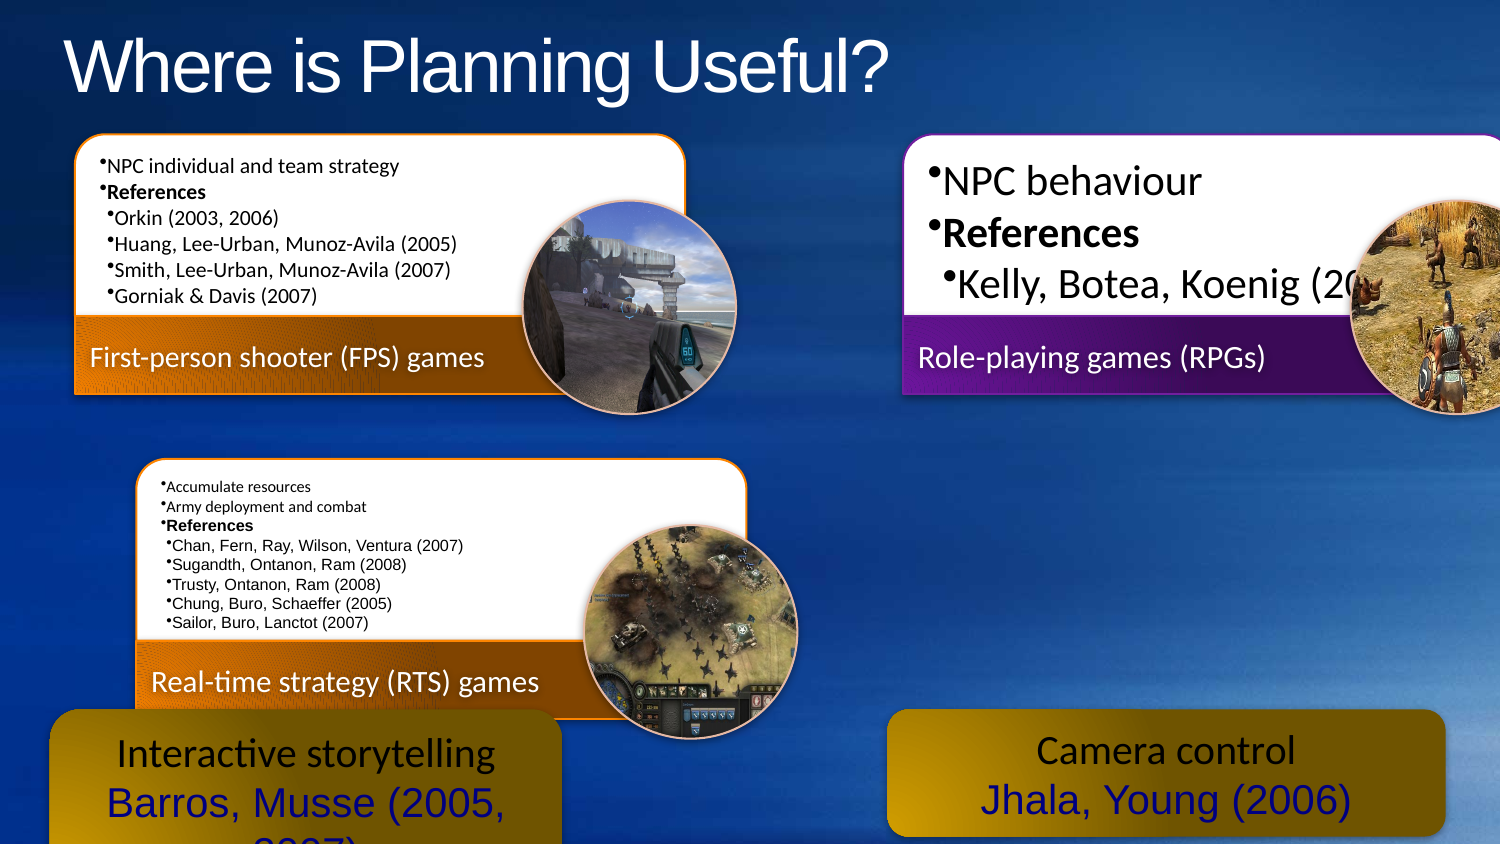

# Where is Planning Useful?
First-person shooter (FPS) games
NPC individual and team strategy
References
Orkin (2003, 2006)
Huang, Lee-Urban, Munoz-Avila (2005)
Smith, Lee-Urban, Munoz-Avila (2007)
Gorniak & Davis (2007)
Role-playing games (RPGs)
NPC behaviour
References
Kelly, Botea, Koenig (2008)
Real-time strategy (RTS) games
Accumulate resources
Army deployment and combat
References
Chan, Fern, Ray, Wilson, Ventura (2007)
Sugandth, Ontanon, Ram (2008)
Trusty, Ontanon, Ram (2008)
Chung, Buro, Schaeffer (2005)
Sailor, Buro, Lanctot (2007)
Interactive storytelling
Barros, Musse (2005, 2007)
Camera control
Jhala, Young (2006)